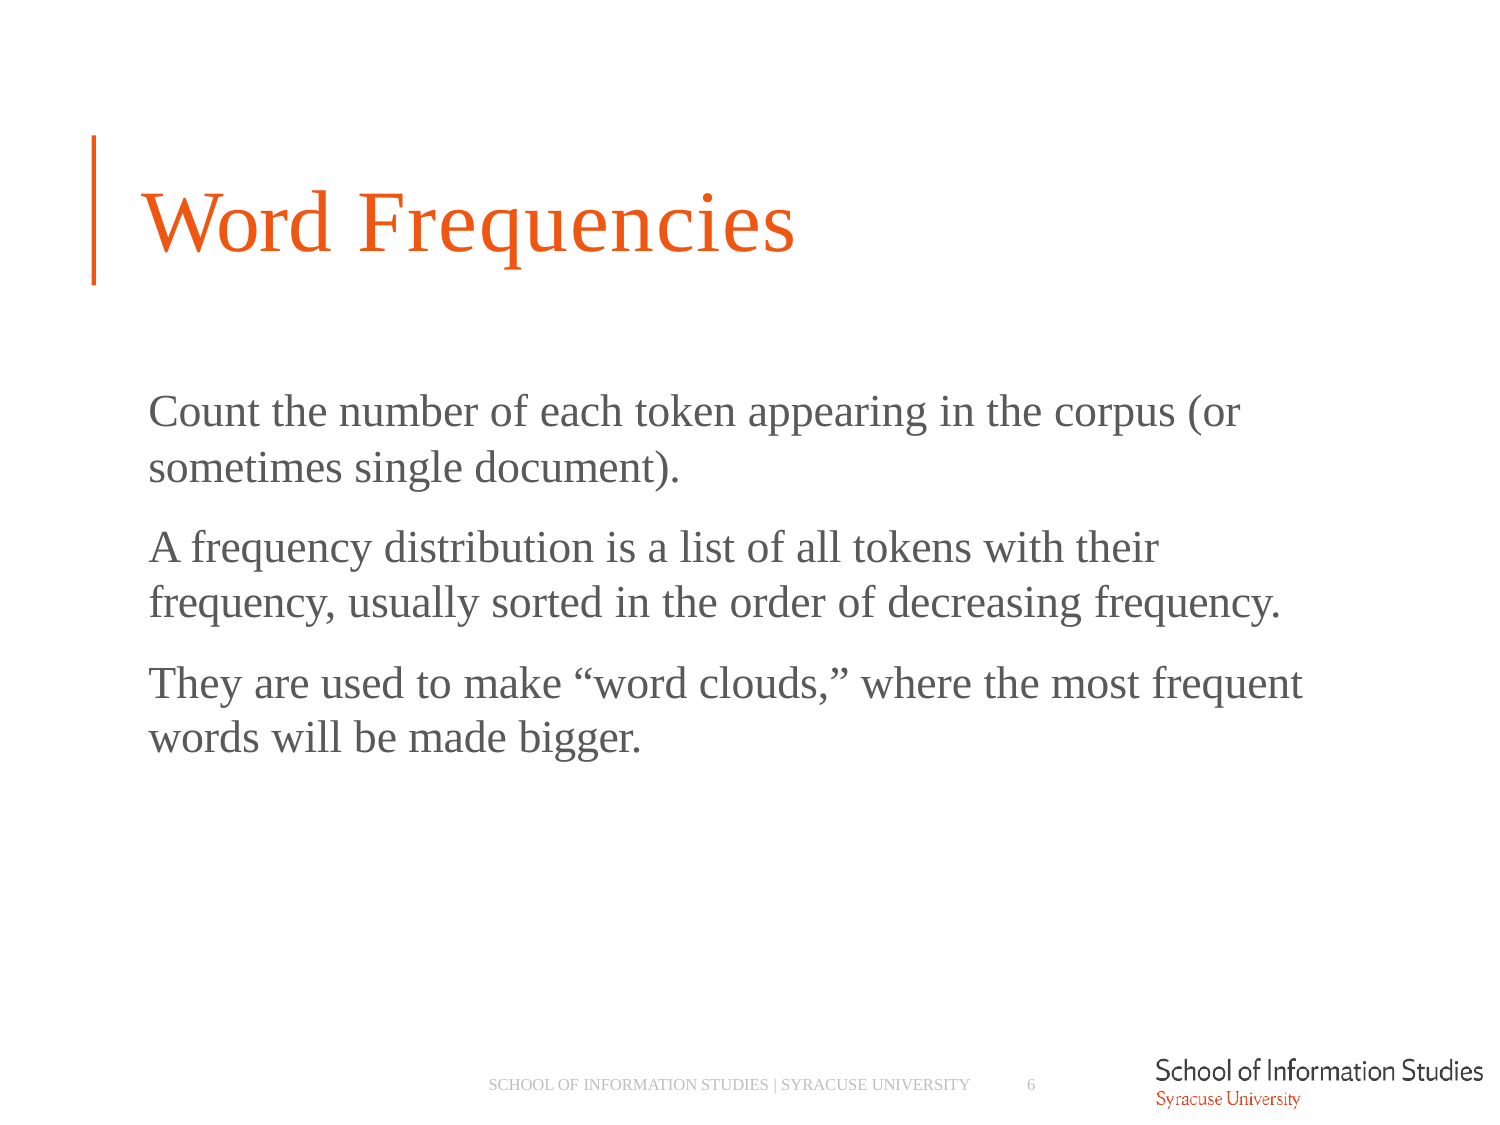

# Word Frequencies
Count the number of each token appearing in the corpus (or  sometimes single document).
A frequency distribution is a list of all tokens with their  frequency, usually sorted in the order of decreasing frequency.
They are used to make “word clouds,” where the most frequent  words will be made bigger.
SCHOOL OF INFORMATION STUDIES | SYRACUSE UNIVERSITY
6